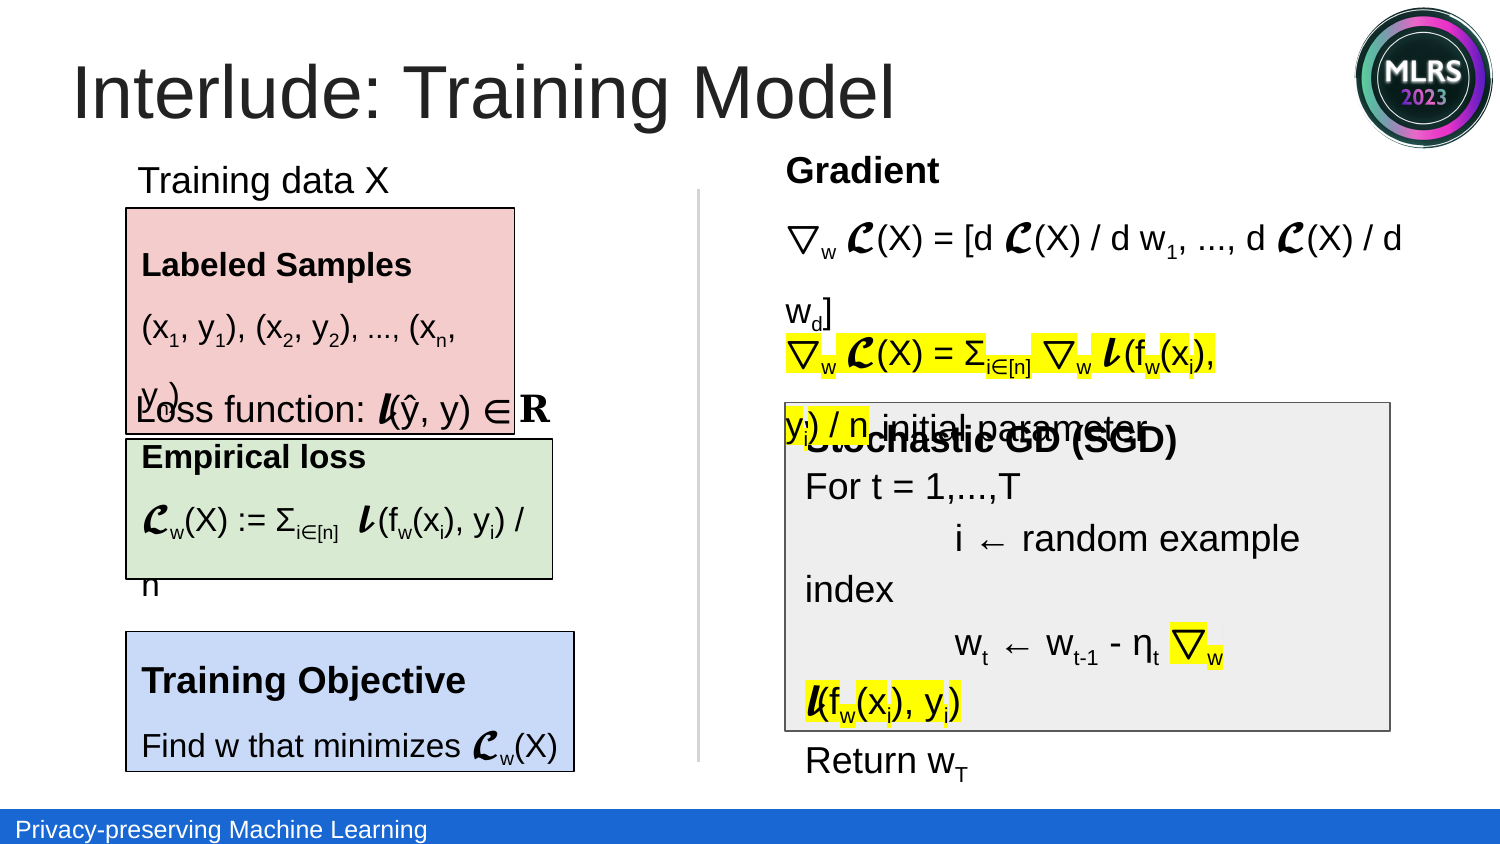

Interlude: Training Model
Training data X
Gradient
⛛w 𝓛(X) = [d 𝓛(X) / d w1, ..., d 𝓛(X) / d wd]

Labeled Samples
(x1, y1), (x2, y2), ..., (xn, yn)
⛛w 𝓛(X) = Σi∈[n] ⛛w 𝓵(fw(xi), yi) / n
Loss function: 𝓵(ŷ, y) ∈ 𝐑
Stochastic GD (SGD)

Empirical loss
𝓛w(X) := Σi∈[n]  𝓵(fw(xi), yi) / n
w0←initial parameter
For t = 1,...,T
	i ← random example index
	wt ← wt-1 - ηt ⛛w 𝓵(fw(xi), yi)
Return wT
Training Objective
Find w that minimizes 𝓛w(X)